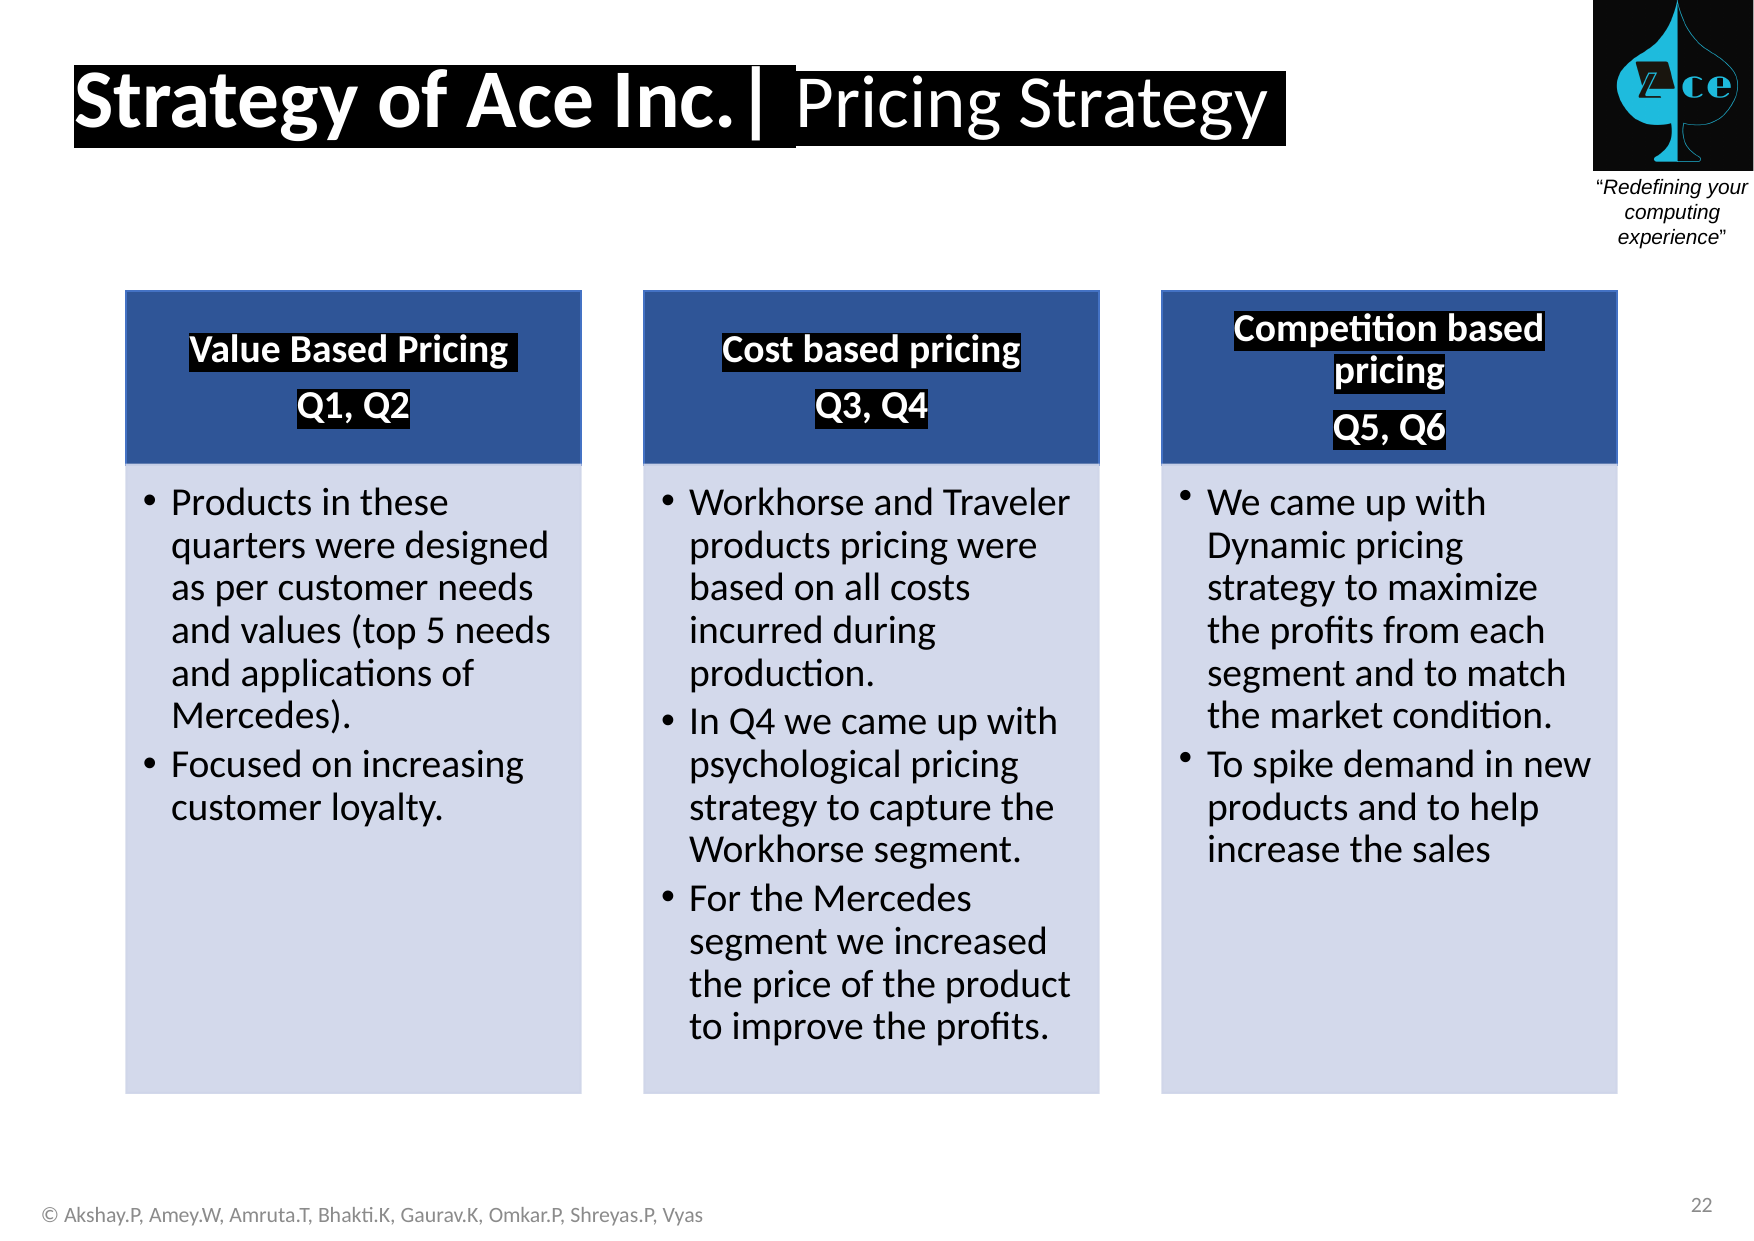

# Strategy of Ace Inc.| Pricing Strategy
Value Based Pricing
Q1, Q2
Products in these quarters were designed as per customer needs and values (top 5 needs and applications of Mercedes).
Focused on increasing customer loyalty.
Cost based pricing
Q3, Q4
Workhorse and Traveler products pricing were based on all costs incurred during production.
In Q4 we came up with psychological pricing strategy to capture the Workhorse segment.
For the Mercedes segment we increased the price of the product to improve the profits.
Competition based pricing
Q5, Q6
We came up with Dynamic pricing strategy to maximize the profits from each segment and to match the market condition.
To spike demand in new products and to help increase the sales
22
© Akshay.P, Amey.W, Amruta.T, Bhakti.K, Gaurav.K, Omkar.P, Shreyas.P, Vyas